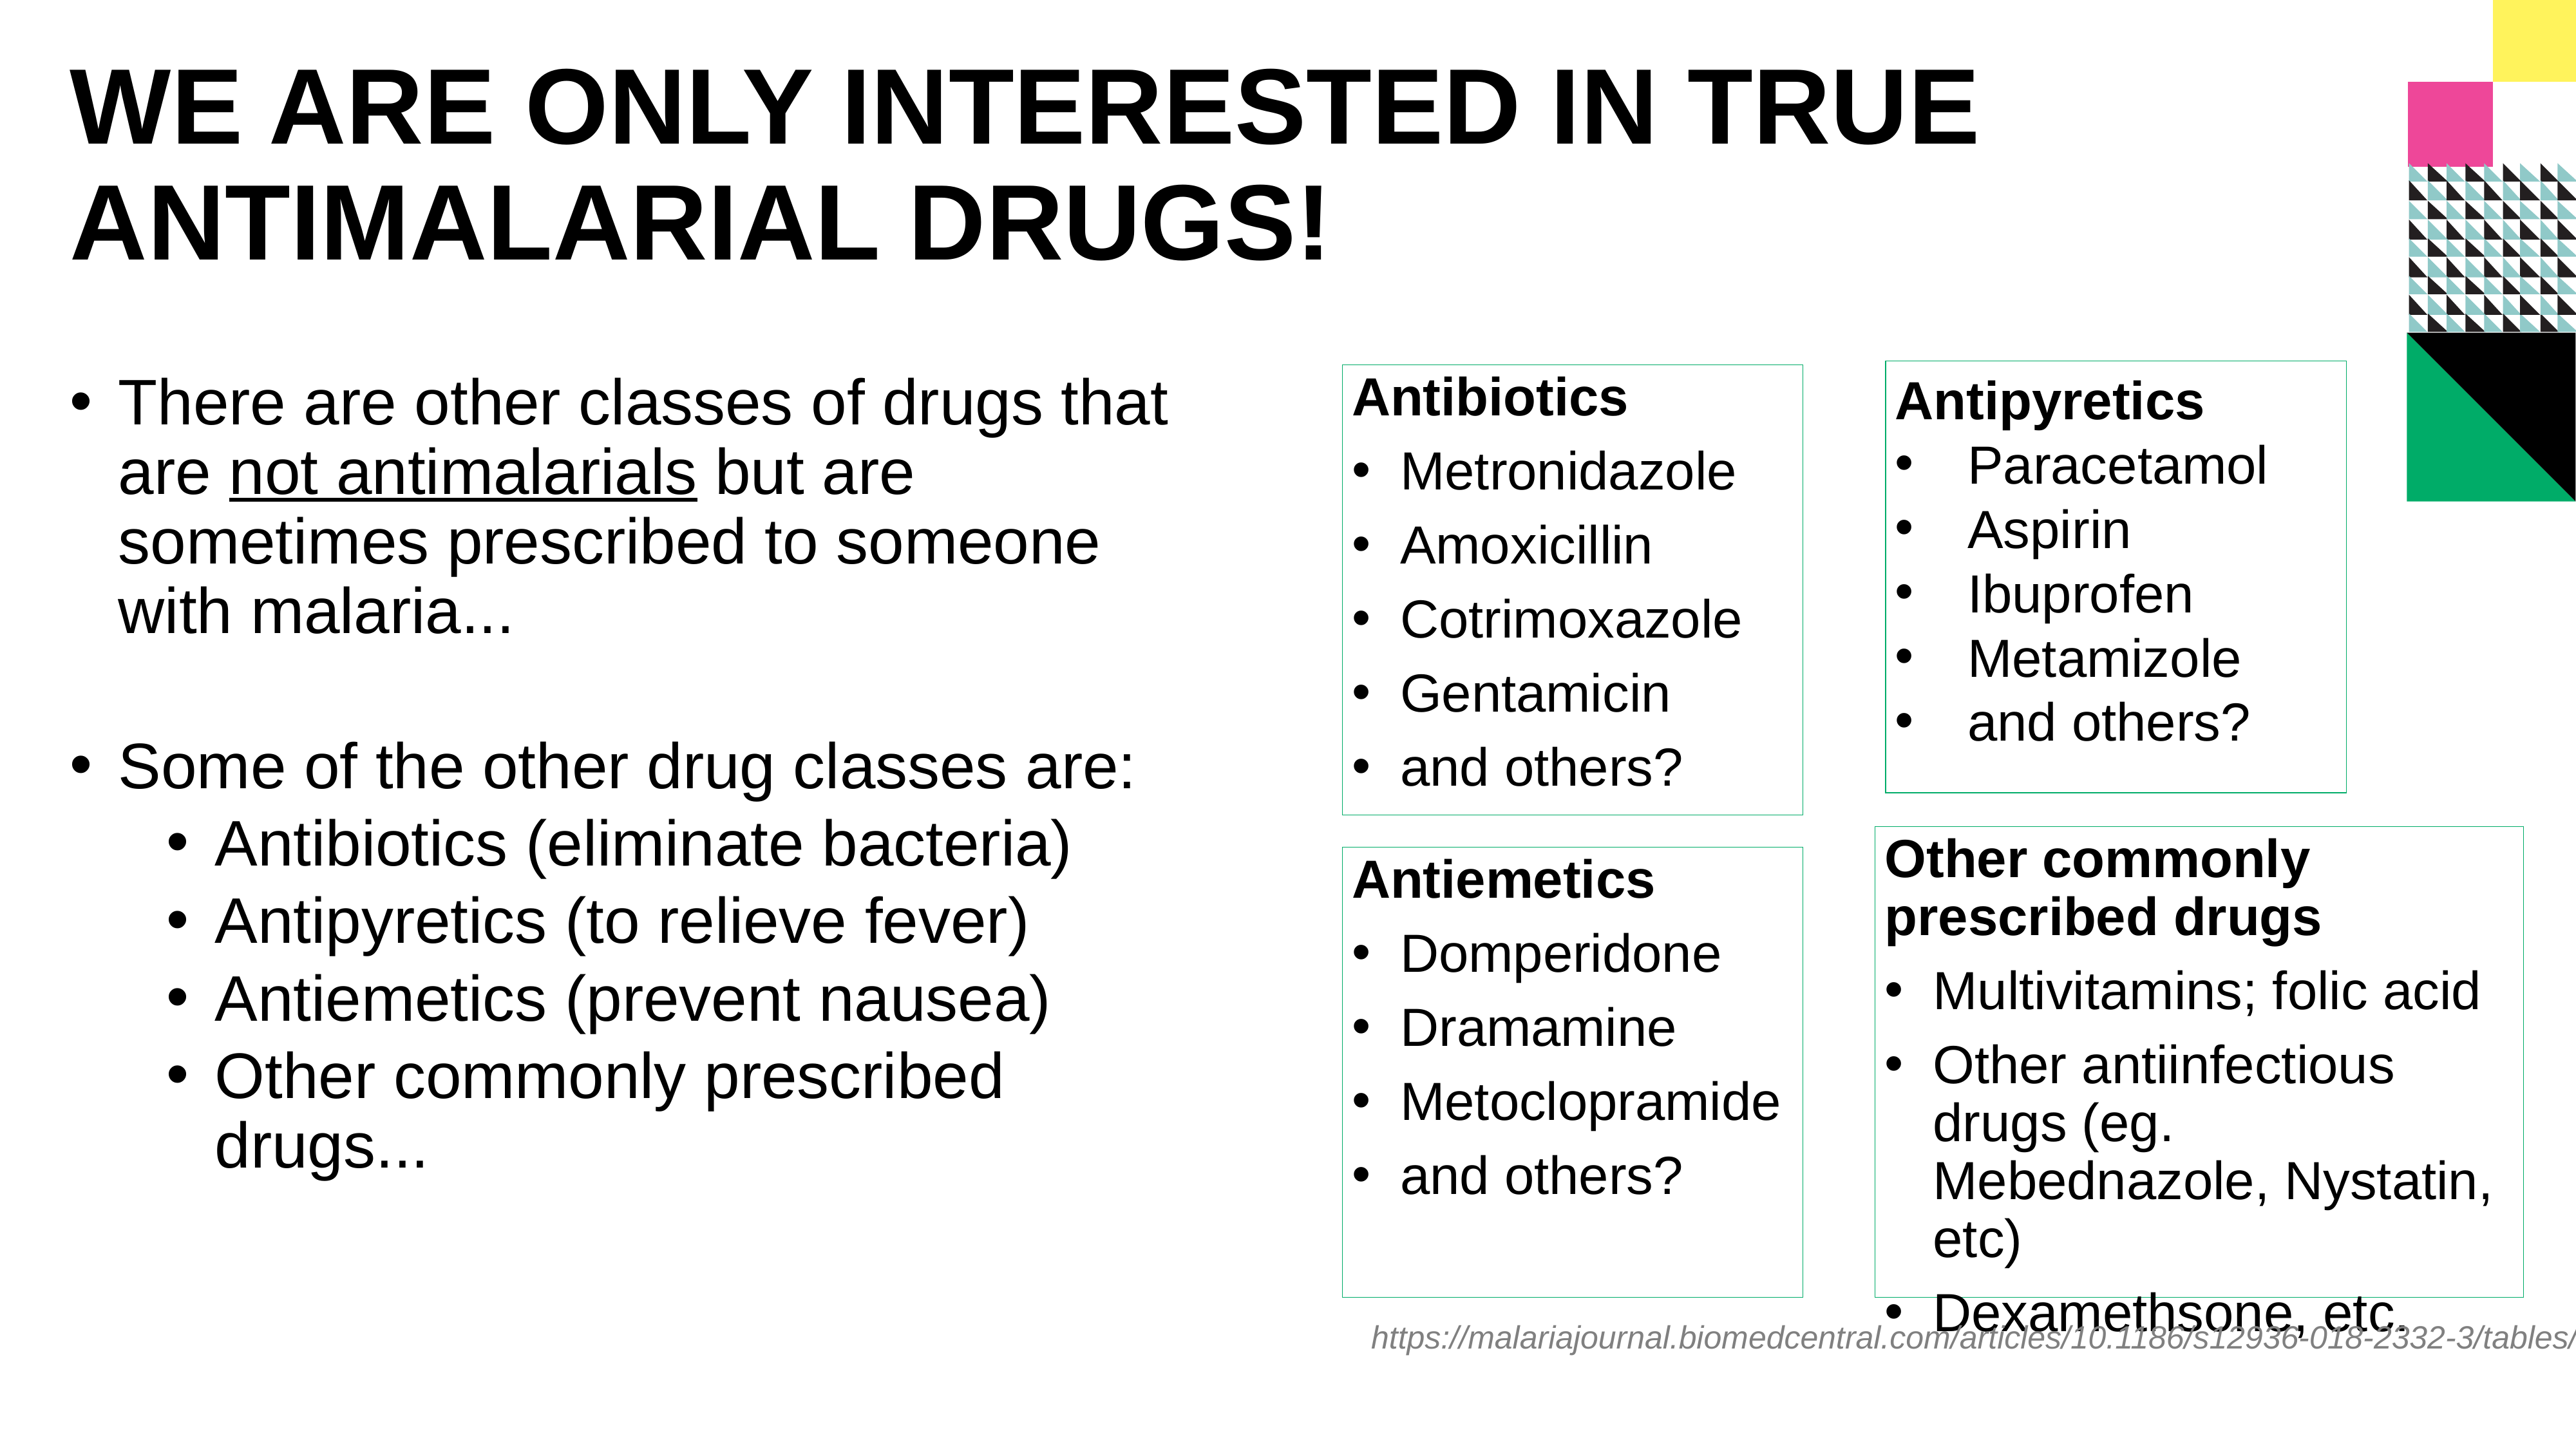

# we are only interested In TRUE antimalarial drugs!
Antipyretics
Paracetamol
Aspirin
Ibuprofen
Metamizole
and others?
There are other classes of drugs that are not antimalarials but are sometimes prescribed to someone with malaria...

Some of the other drug classes are:
Antibiotics (eliminate bacteria)
Antipyretics (to relieve fever)
Antiemetics (prevent nausea)
Other commonly prescribed drugs...
Antibiotics
Metronidazole
Amoxicillin
Cotrimoxazole
Gentamicin
and others?
Other commonly prescribed drugs
Multivitamins; folic acid
Other antiinfectious drugs (eg. Mebednazole, Nystatin, etc)
Dexamethsone, etc.
Antiemetics
Domperidone
Dramamine
Metoclopramide
and others?
https://malariajournal.biomedcentral.com/articles/10.1186/s12936-018-2332-3/tables/5